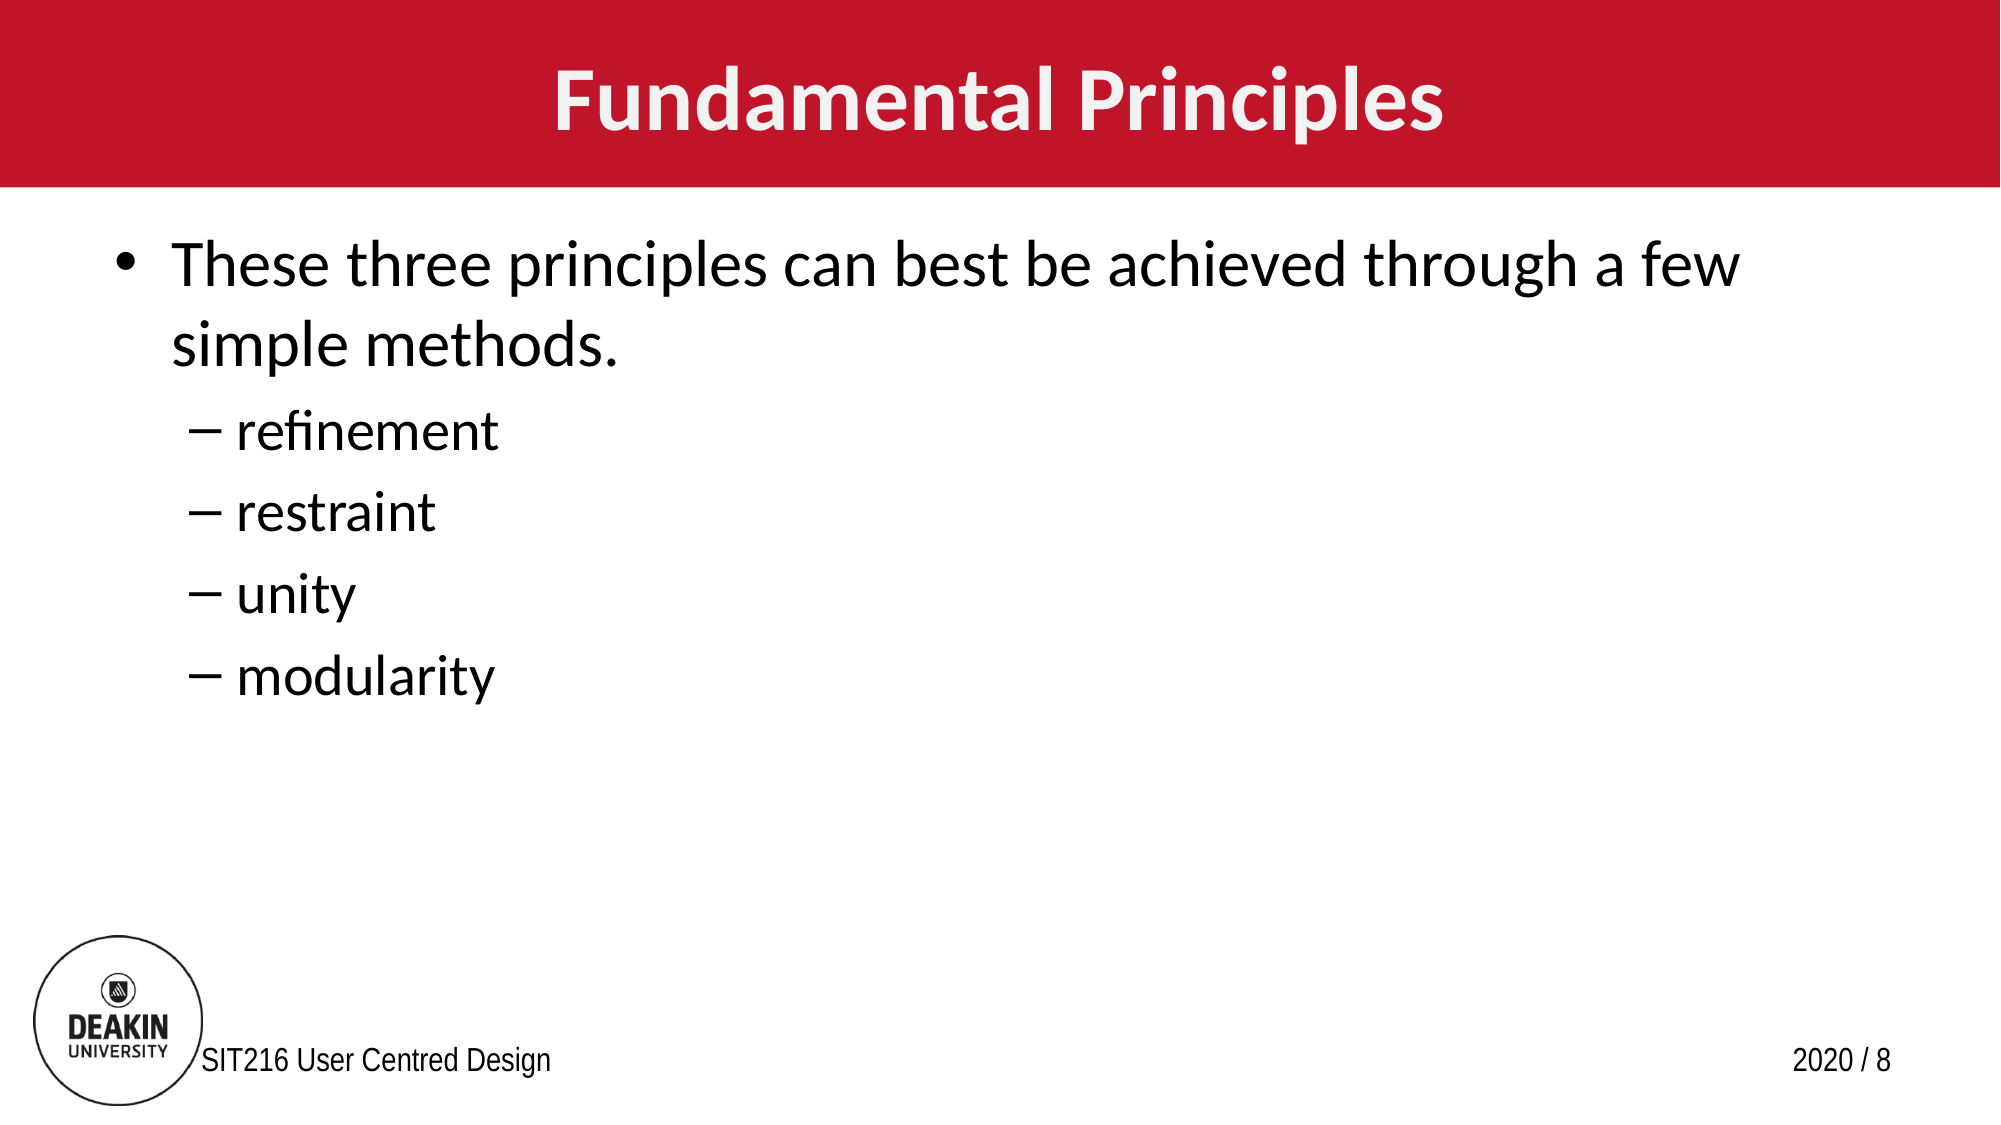

# Fundamental Principles
These three principles can best be achieved through a few simple methods.
refinement
restraint
unity
modularity